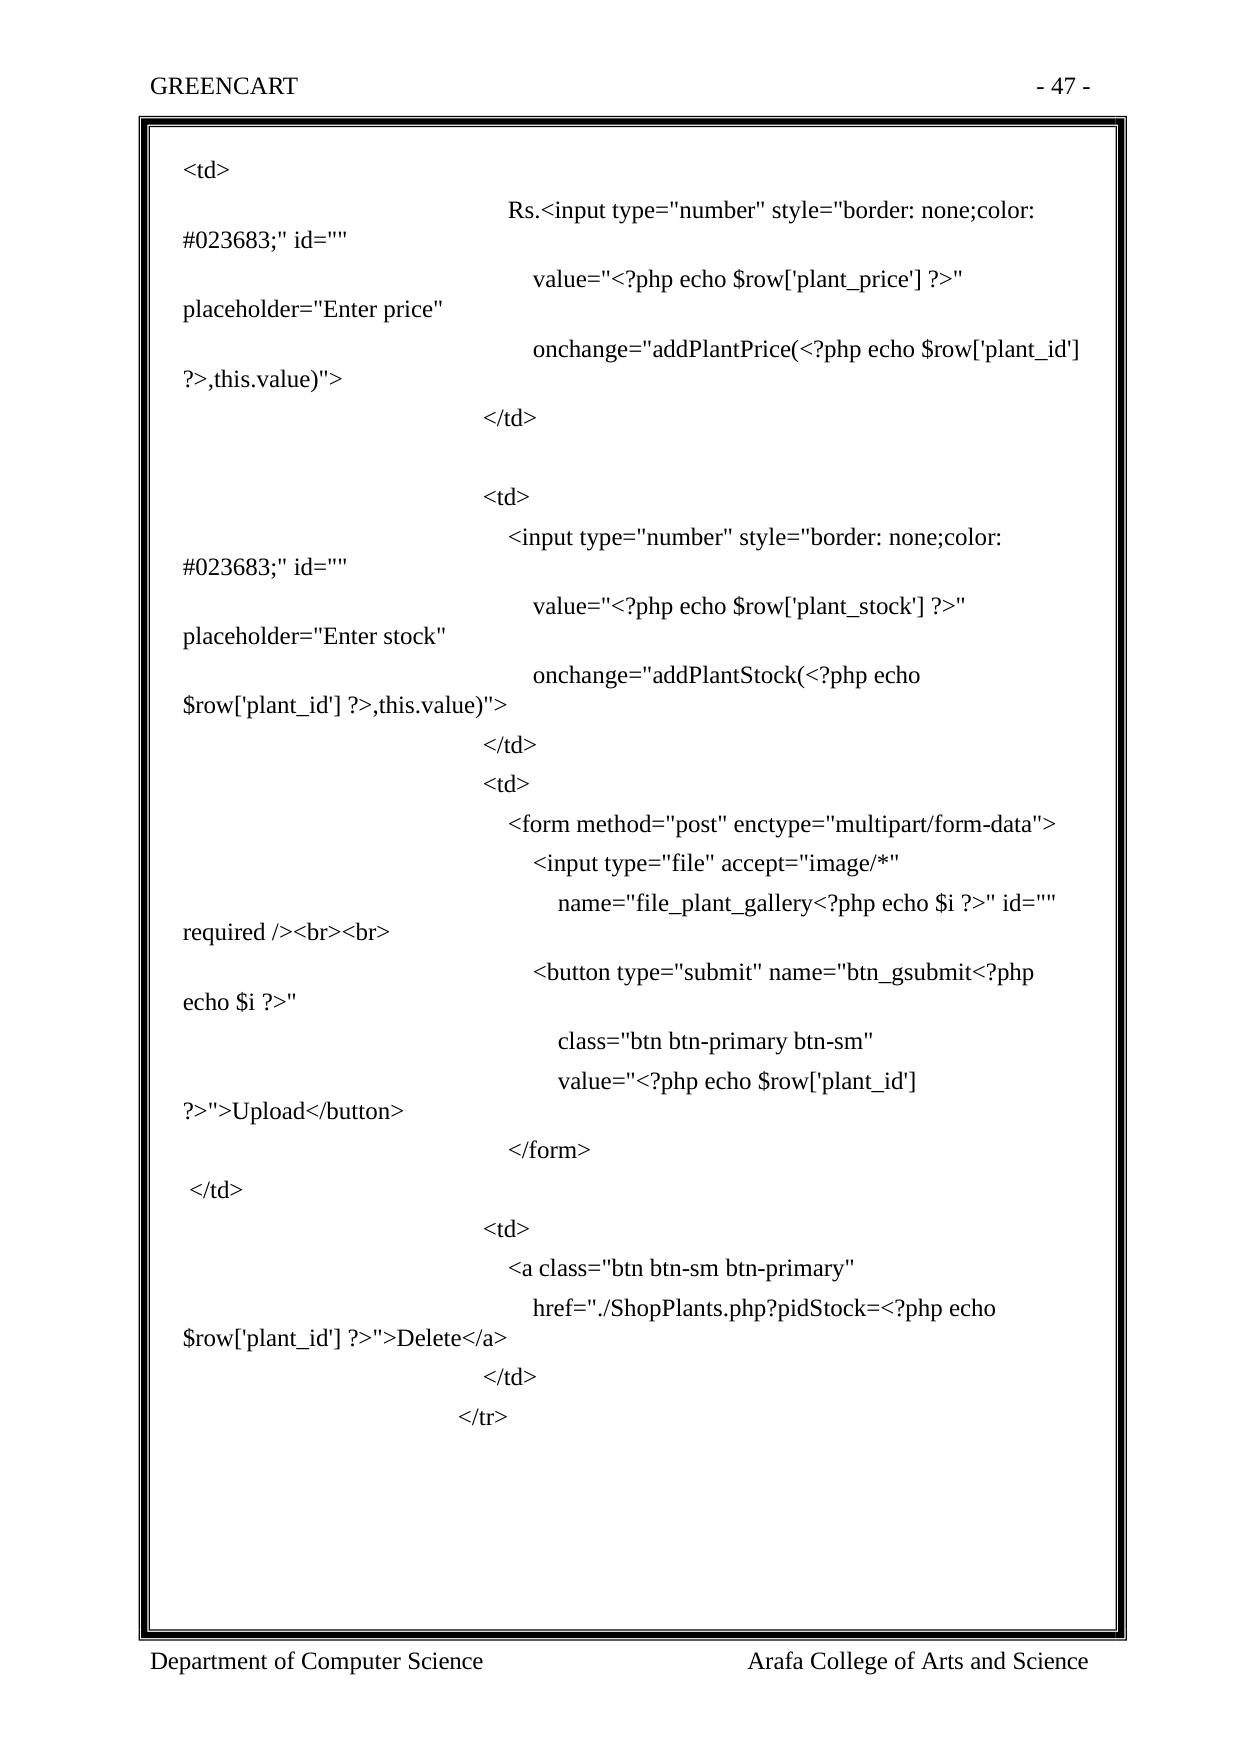

GREENCART
- 47 -

<td>
                                                    Rs.<input type="number" style="border: none;color: #023683;" id=""
                                                        value="<?php echo $row['plant_price'] ?>" placeholder="Enter price"
                                                        onchange="addPlantPrice(<?php echo $row['plant_id'] ?>,this.value)">
                                                </td>

                                                <td>
                                                    <input type="number" style="border: none;color: #023683;" id=""
                                                        value="<?php echo $row['plant_stock'] ?>" placeholder="Enter stock"
                                                        onchange="addPlantStock(<?php echo $row['plant_id'] ?>,this.value)">
                                                </td>
                                                <td>
                                                    <form method="post" enctype="multipart/form-data">
                                                        <input type="file" accept="image/*"
                                                            name="file_plant_gallery<?php echo $i ?>" id="" required /><br><br>
                                                        <button type="submit" name="btn_gsubmit<?php echo $i ?>"
                                                            class="btn btn-primary btn-sm"
                                                            value="<?php echo $row['plant_id'] ?>">Upload</button>
                                                    </form>
 </td>
                                                <td>
                                                    <a class="btn btn-sm btn-primary"
                                                        href="./ShopPlants.php?pidStock=<?php echo $row['plant_id'] ?>">Delete</a>
                                                </td>
                                            </tr>
Department of Computer Science
Arafa College of Arts and Science